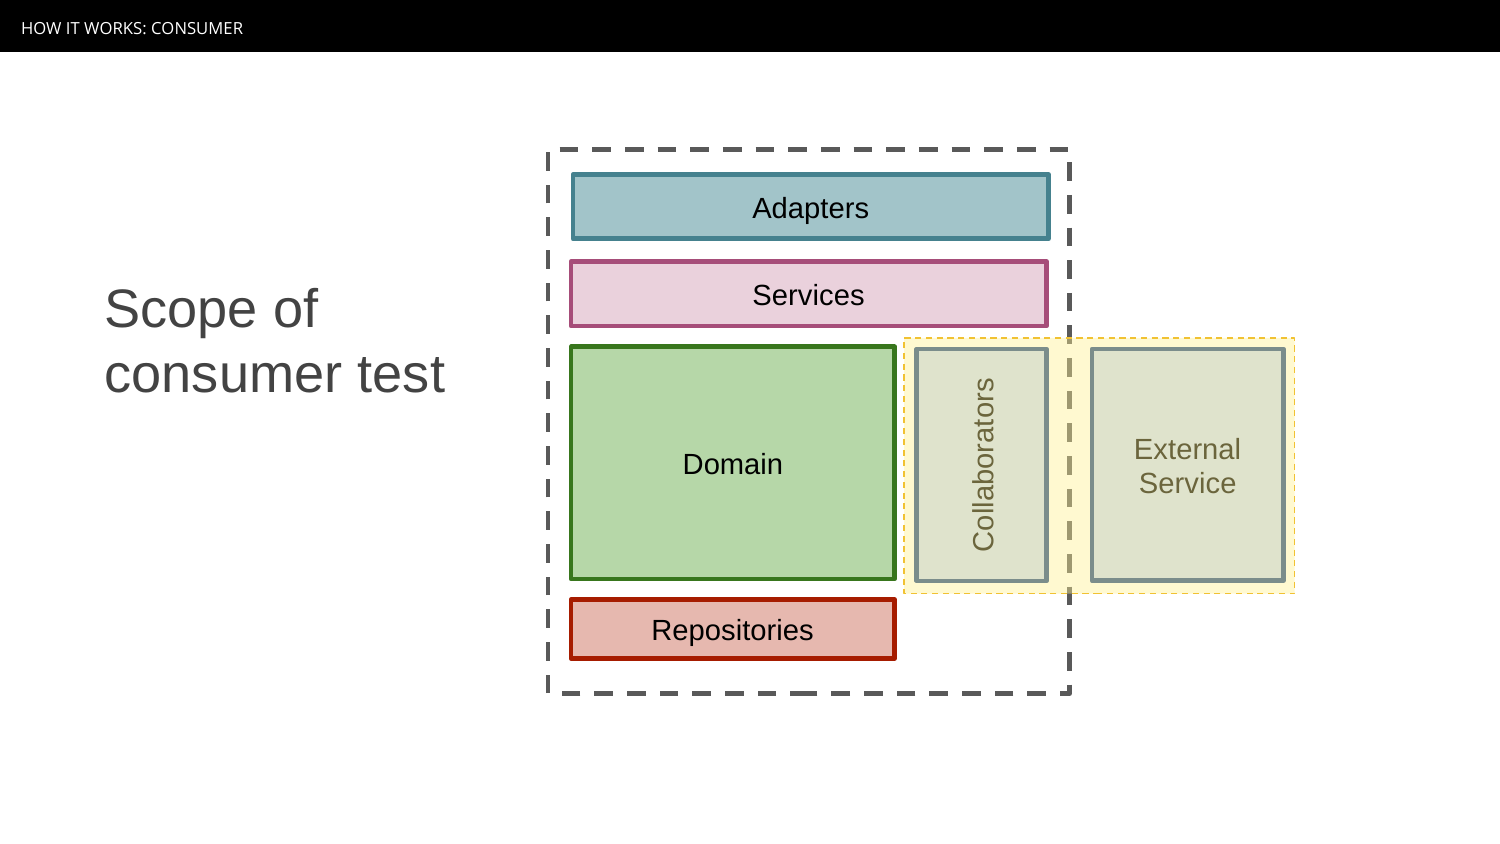

HOW IT WORKS: CONSUMER

Adapters
Services
Domain
External Service
Collaborators
Repositories
# Scope of consumer test